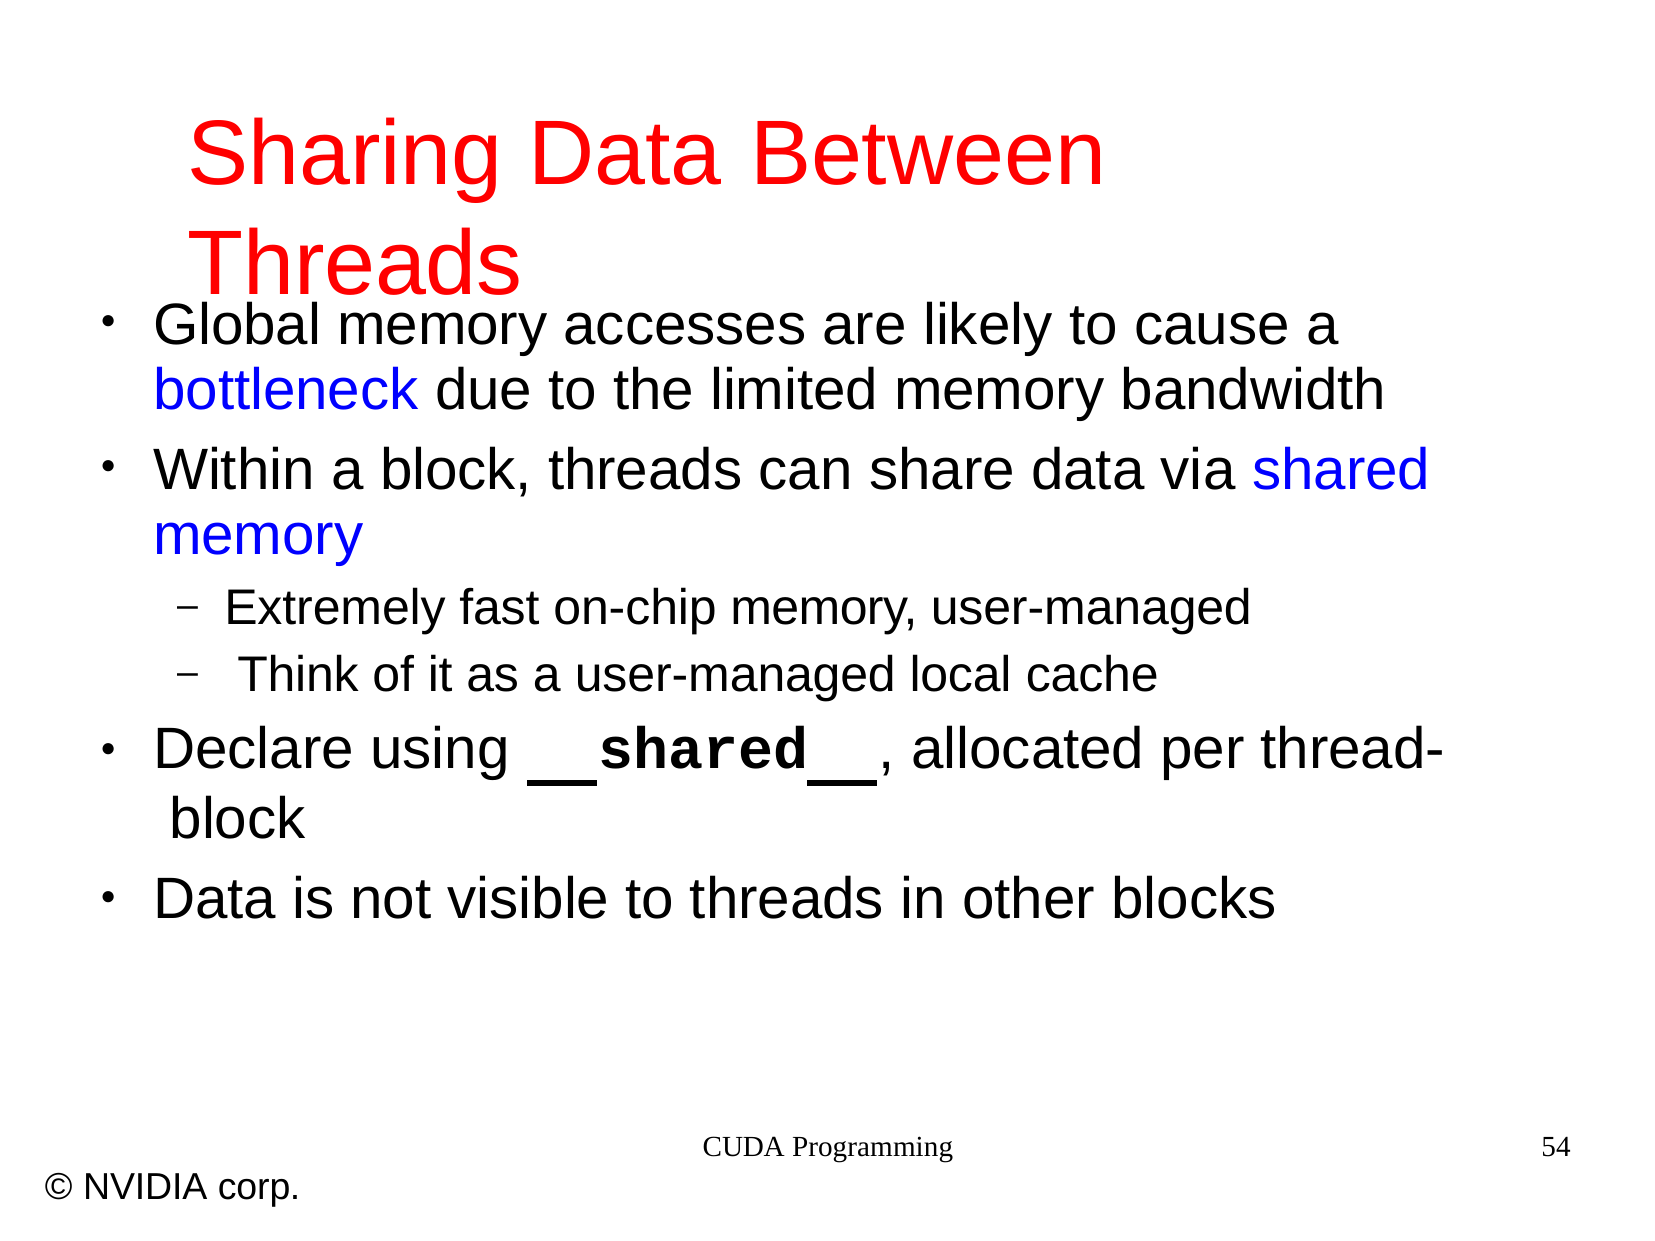

# Sharing Data	Between Threads
Global memory accesses are likely to cause a  bottleneck due to the limited memory bandwidth
Within a block, threads can share data via shared  memory
●
●
–
–
Extremely fast on-chip memory, user-managed  Think of it as a user-managed local cache
Declare using	shared	, allocated per thread-  block
Data is not visible to threads in other blocks
●

●
CUDA Programming
54
© NVIDIA corp.